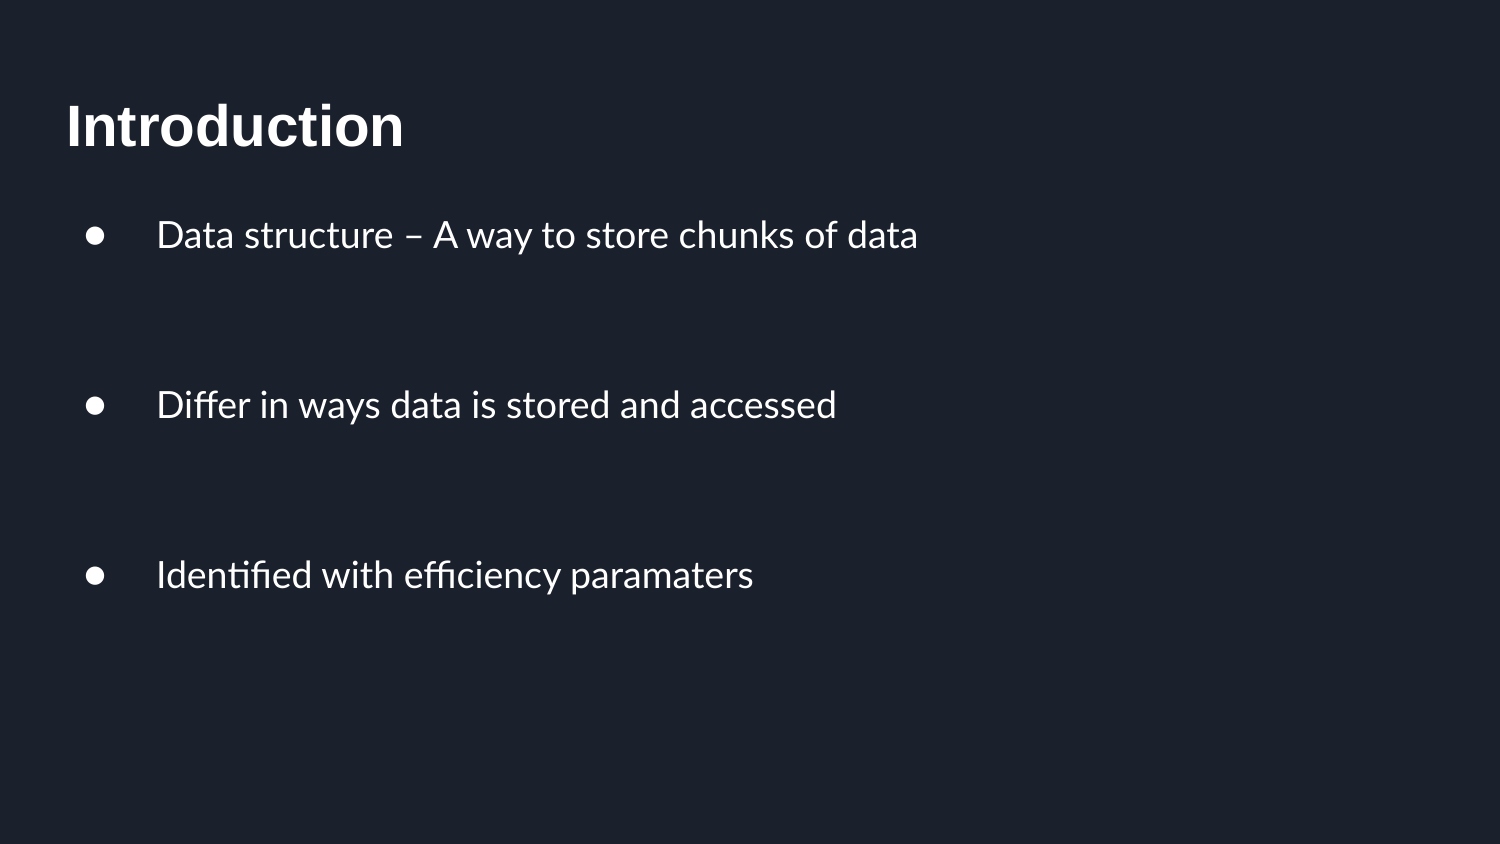

# Introduction
  Data structure – A way to store chunks of data

  Differ in ways data is stored and accessed

  Identified with efficiency paramaters